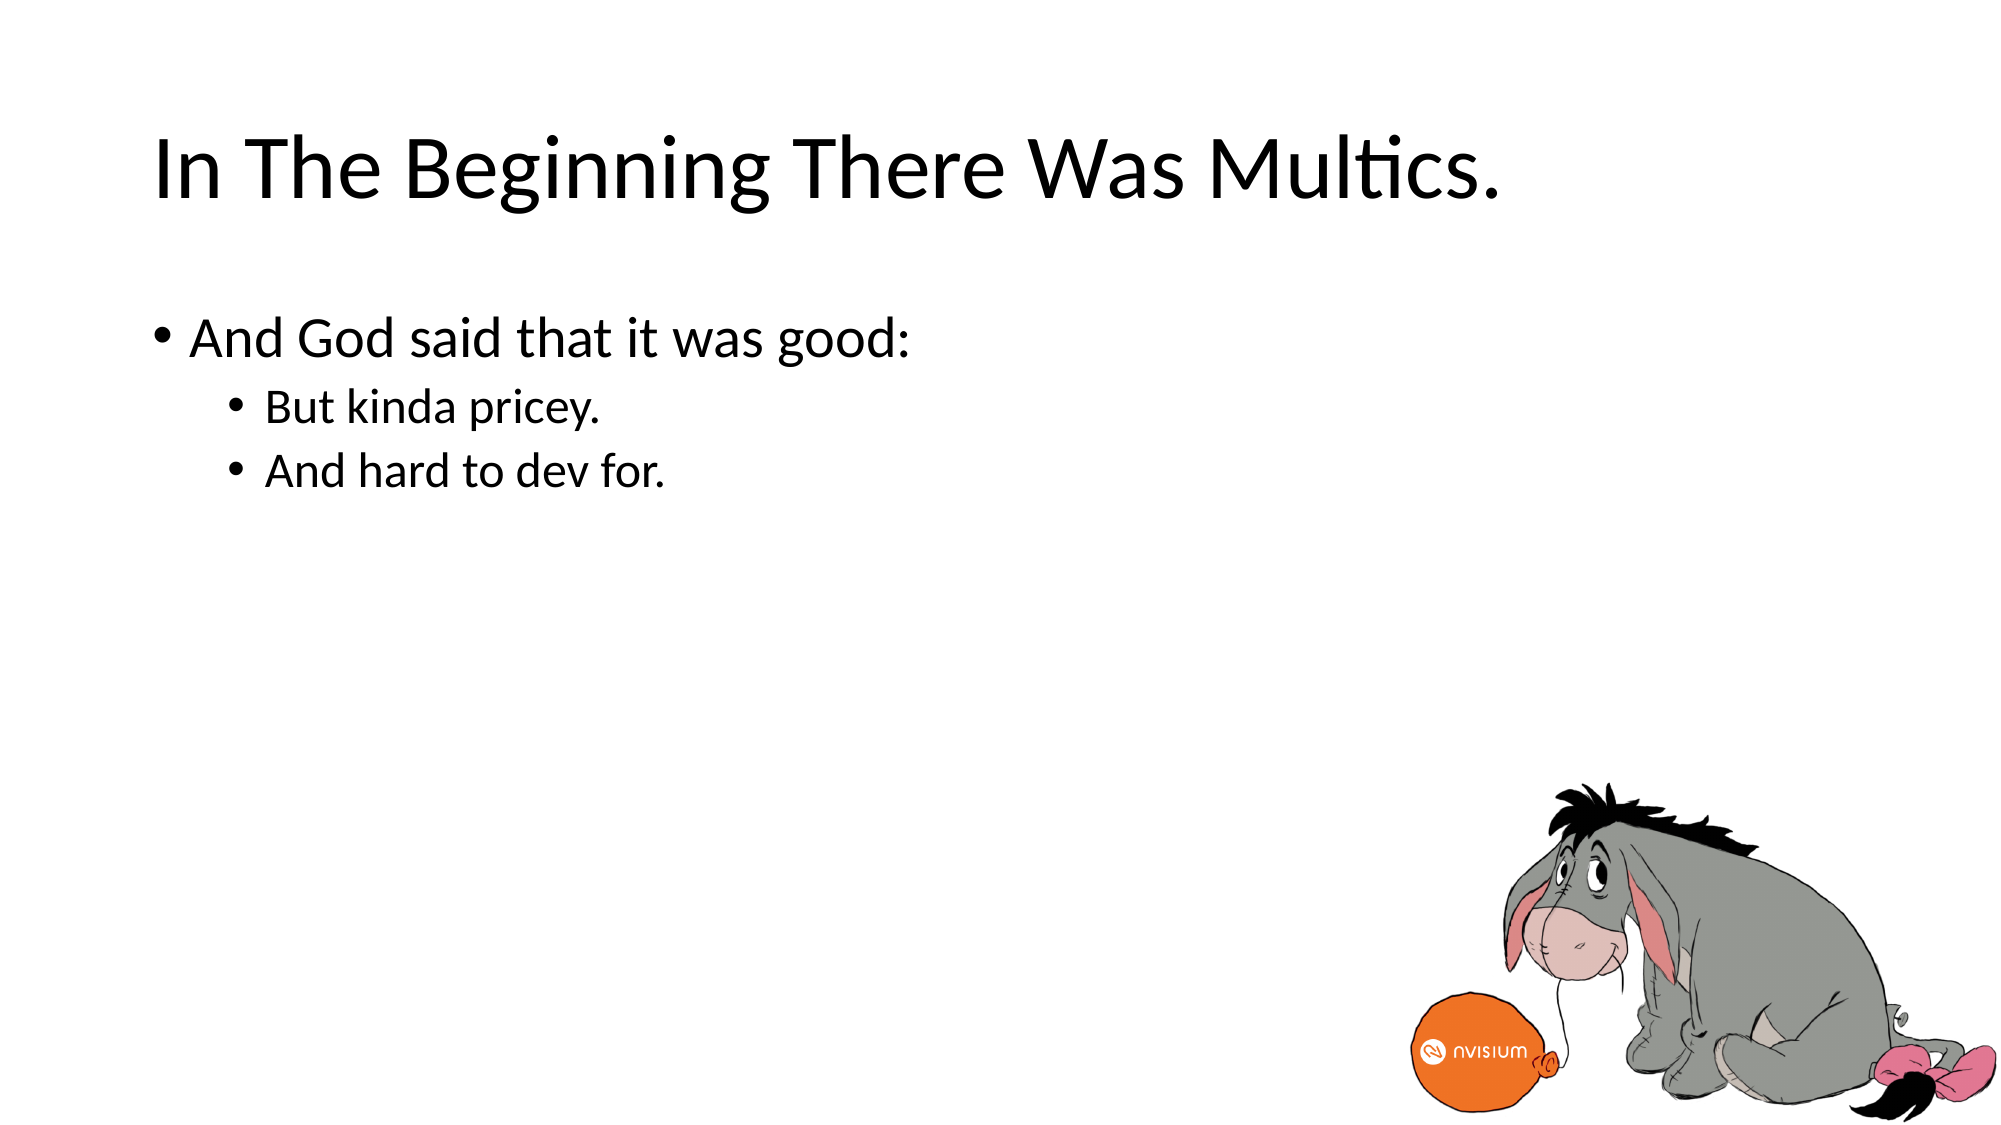

# In The Beginning There Was Multics.
And God said that it was good:
But kinda pricey.
And hard to dev for.